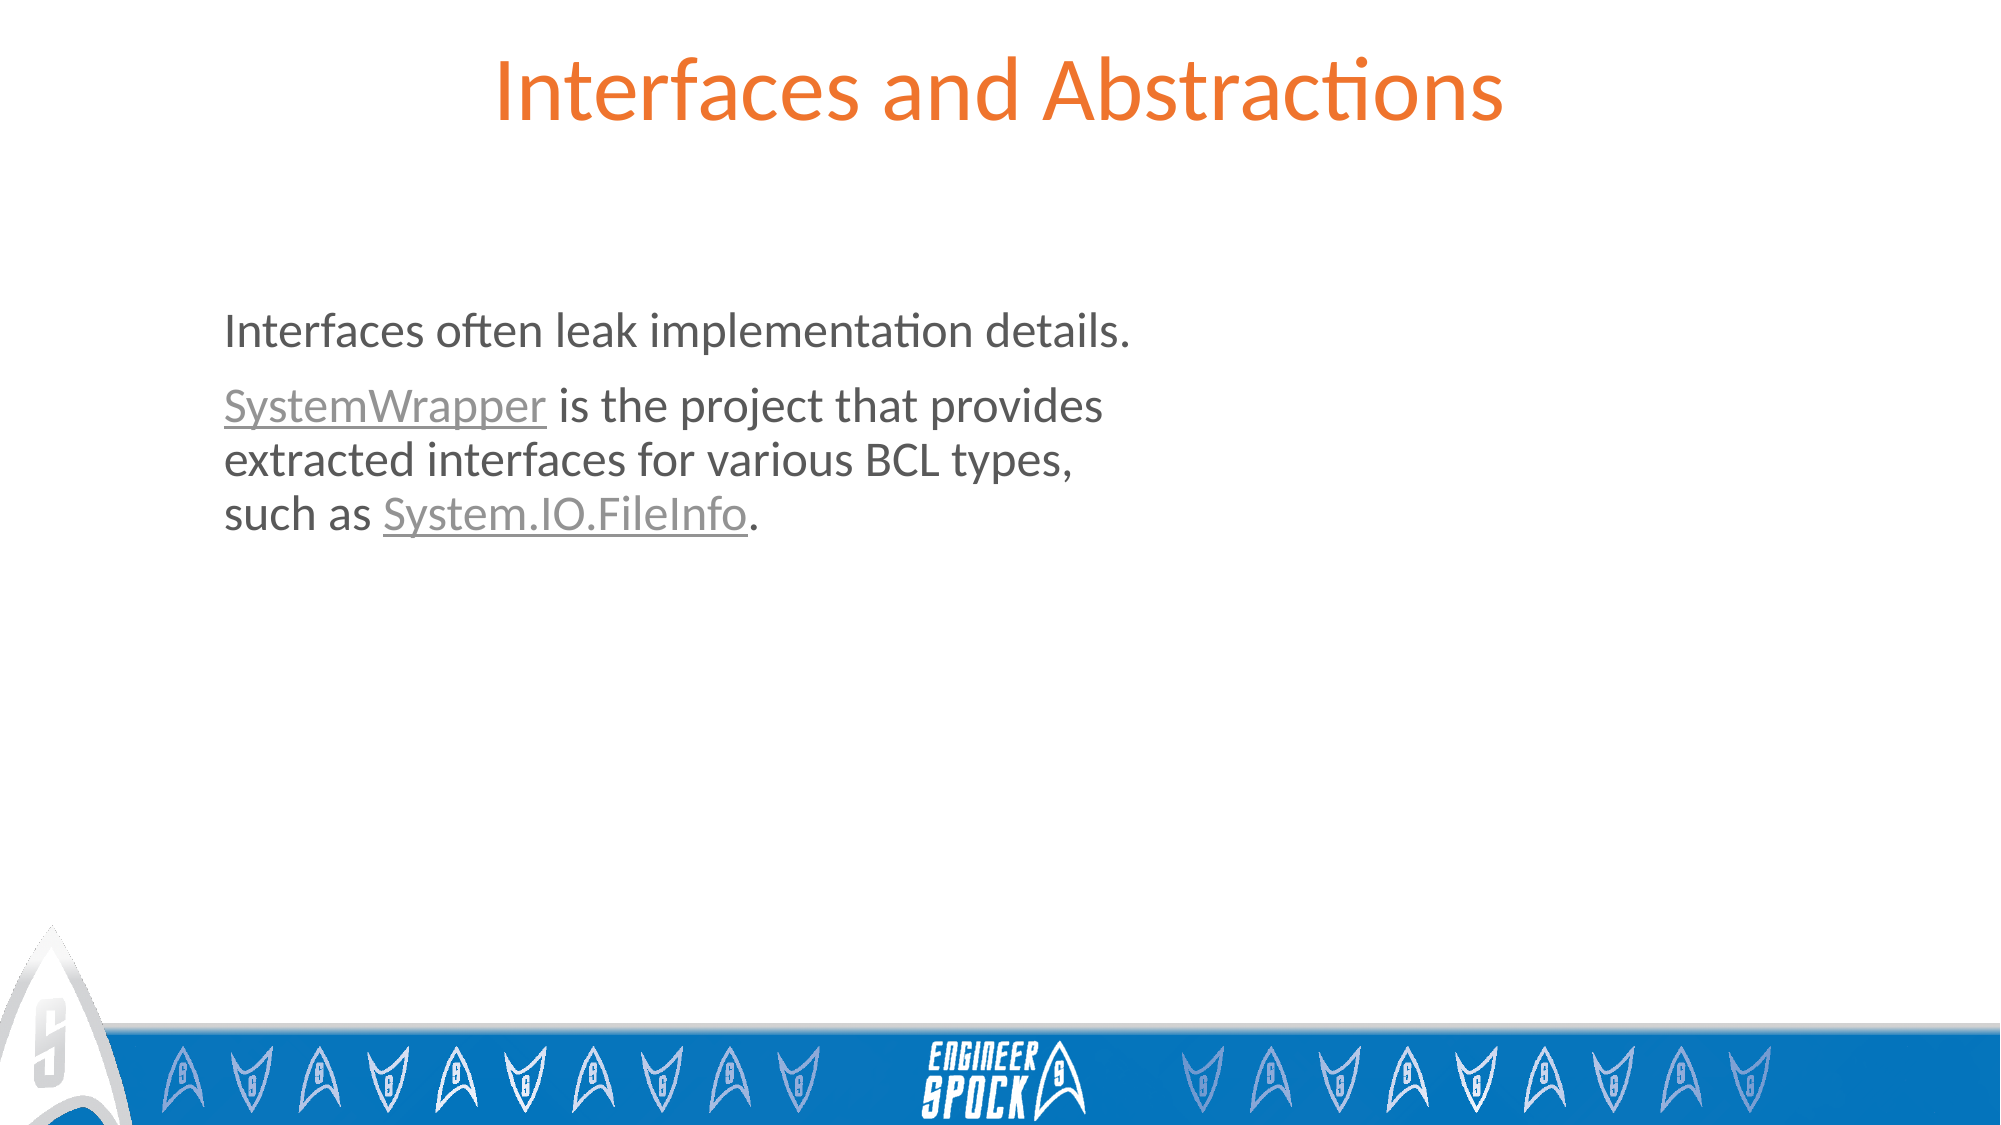

# Interfaces and Abstractions
Interfaces often leak implementation details.
SystemWrapper is the project that provides
extracted interfaces for various BCL types,
such as System.IO.FileInfo.